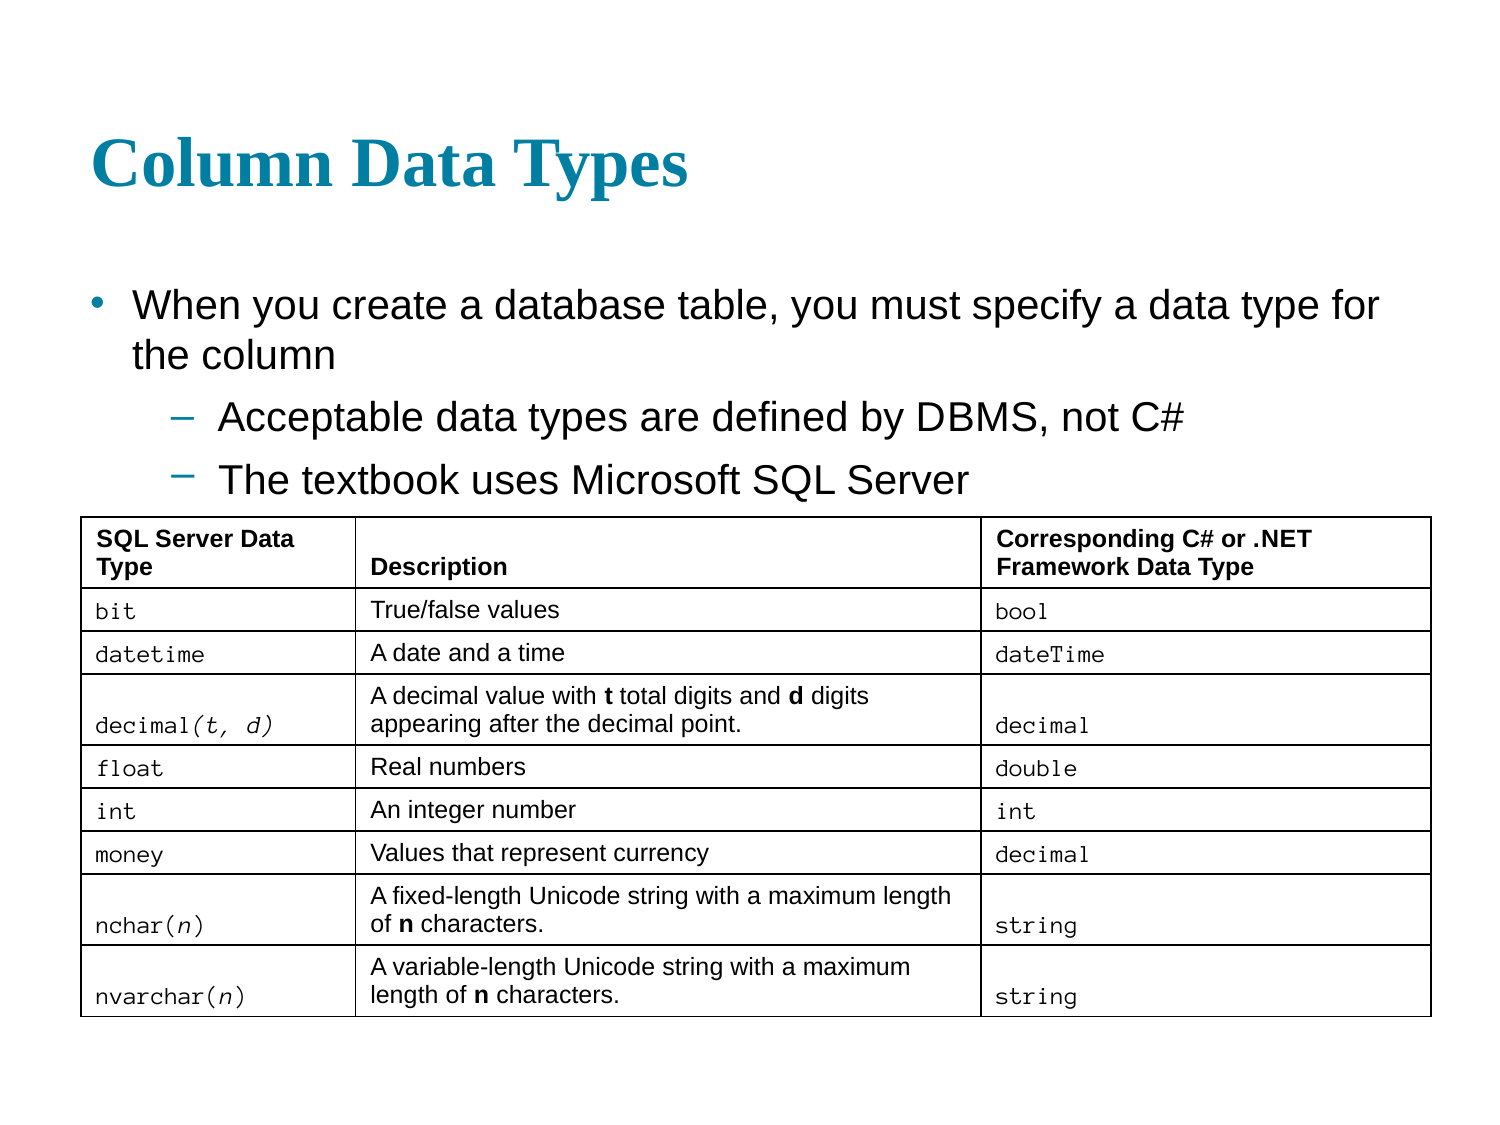

# Column Data Types
When you create a database table, you must specify a data type for the column
Acceptable data types are defined by D B M S, not C#
The textbook uses Microsoft S Q L Server
| S Q L Server Data Type | Description | Corresponding C# or . N E T Framework Data Type |
| --- | --- | --- |
| bit | True/false values | bool |
| datetime | A date and a time | dateTime |
| decimal(t, d) | A decimal value with t total digits and d digits appearing after the decimal point. | decimal |
| float | Real numbers | double |
| int | An integer number | int |
| money | Values that represent currency | decimal |
| nchar(n) | A fixed-length Unicode string with a maximum length of n characters. | string |
| nvarchar(n) | A variable-length Unicode string with a maximum length of n characters. | string |